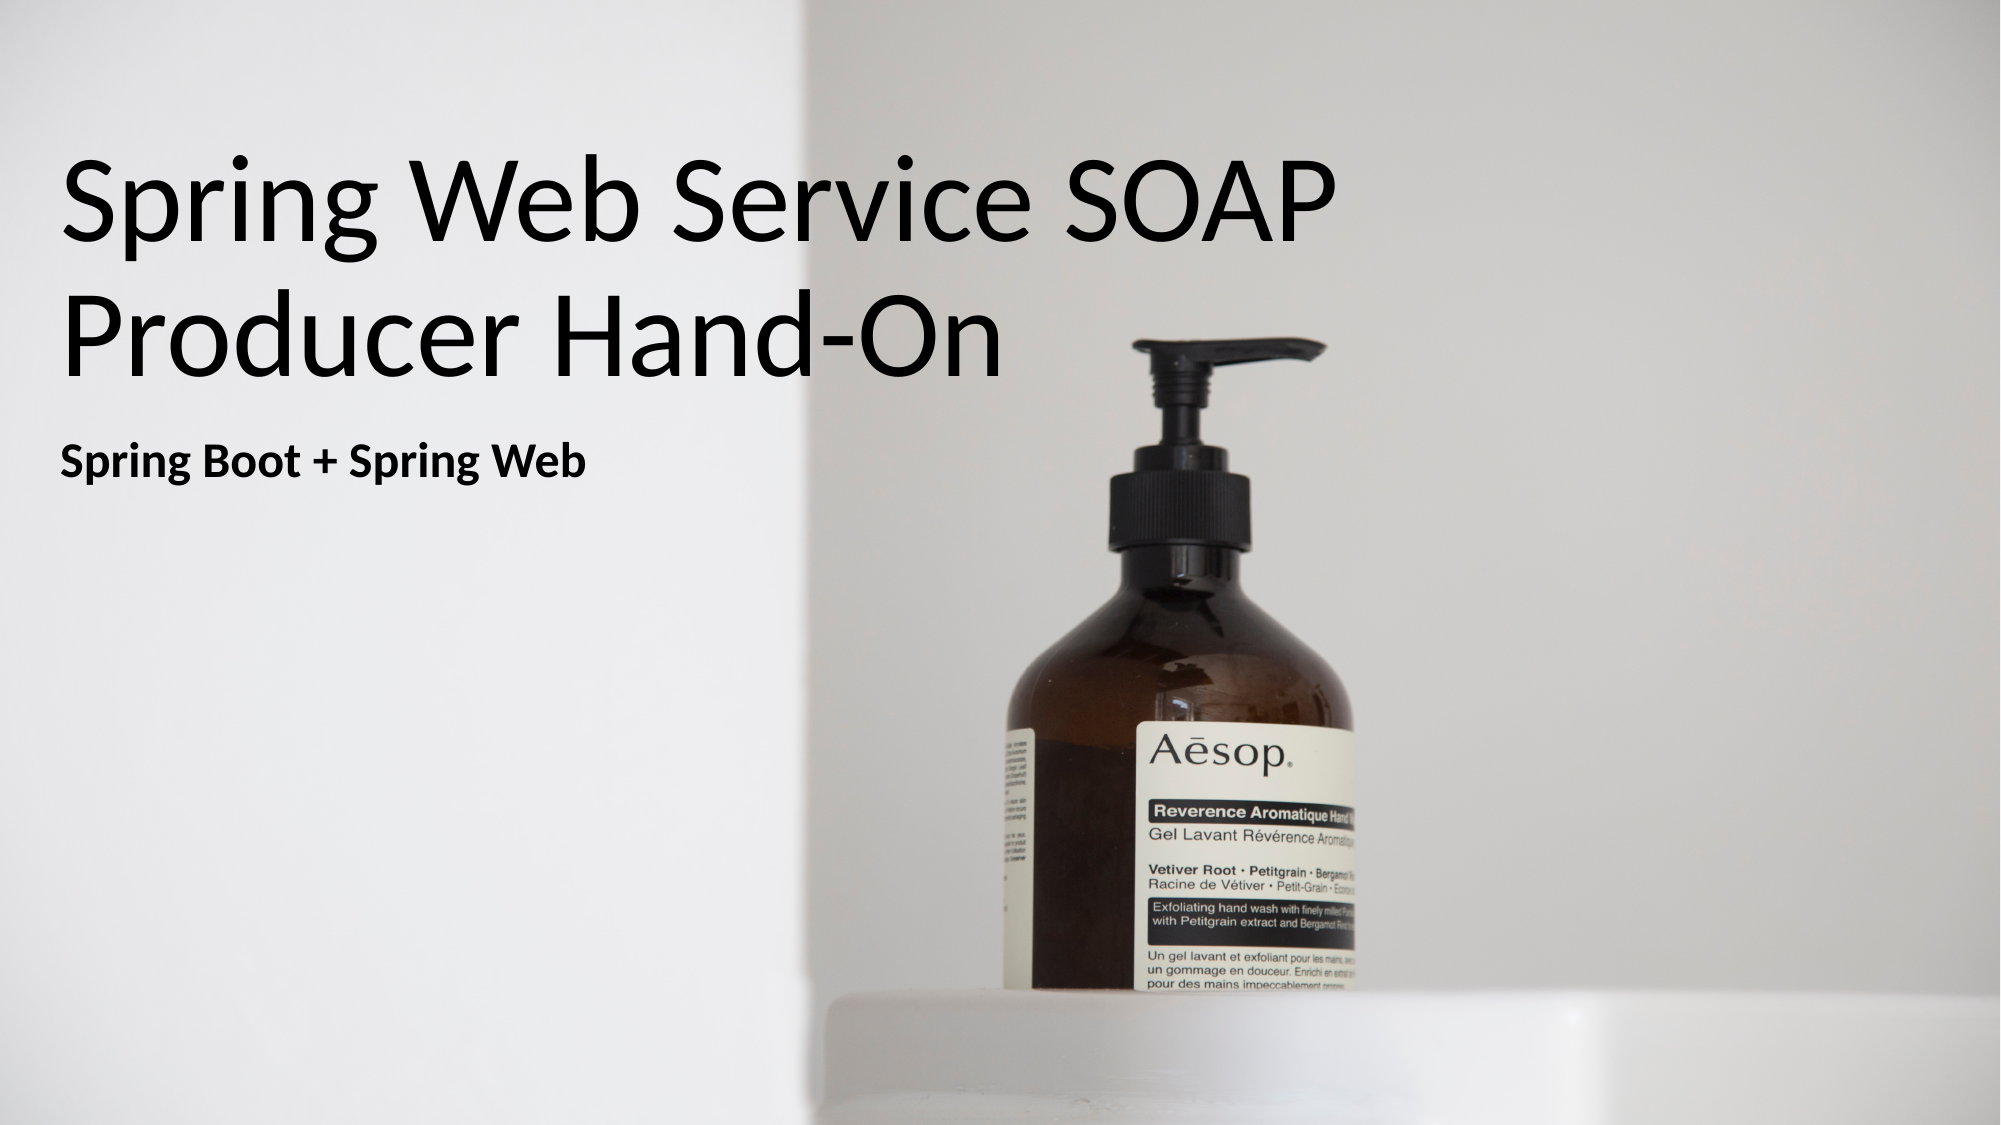

# Spring Web Service SOAP Producer Hand-On
Spring Boot + Spring Web